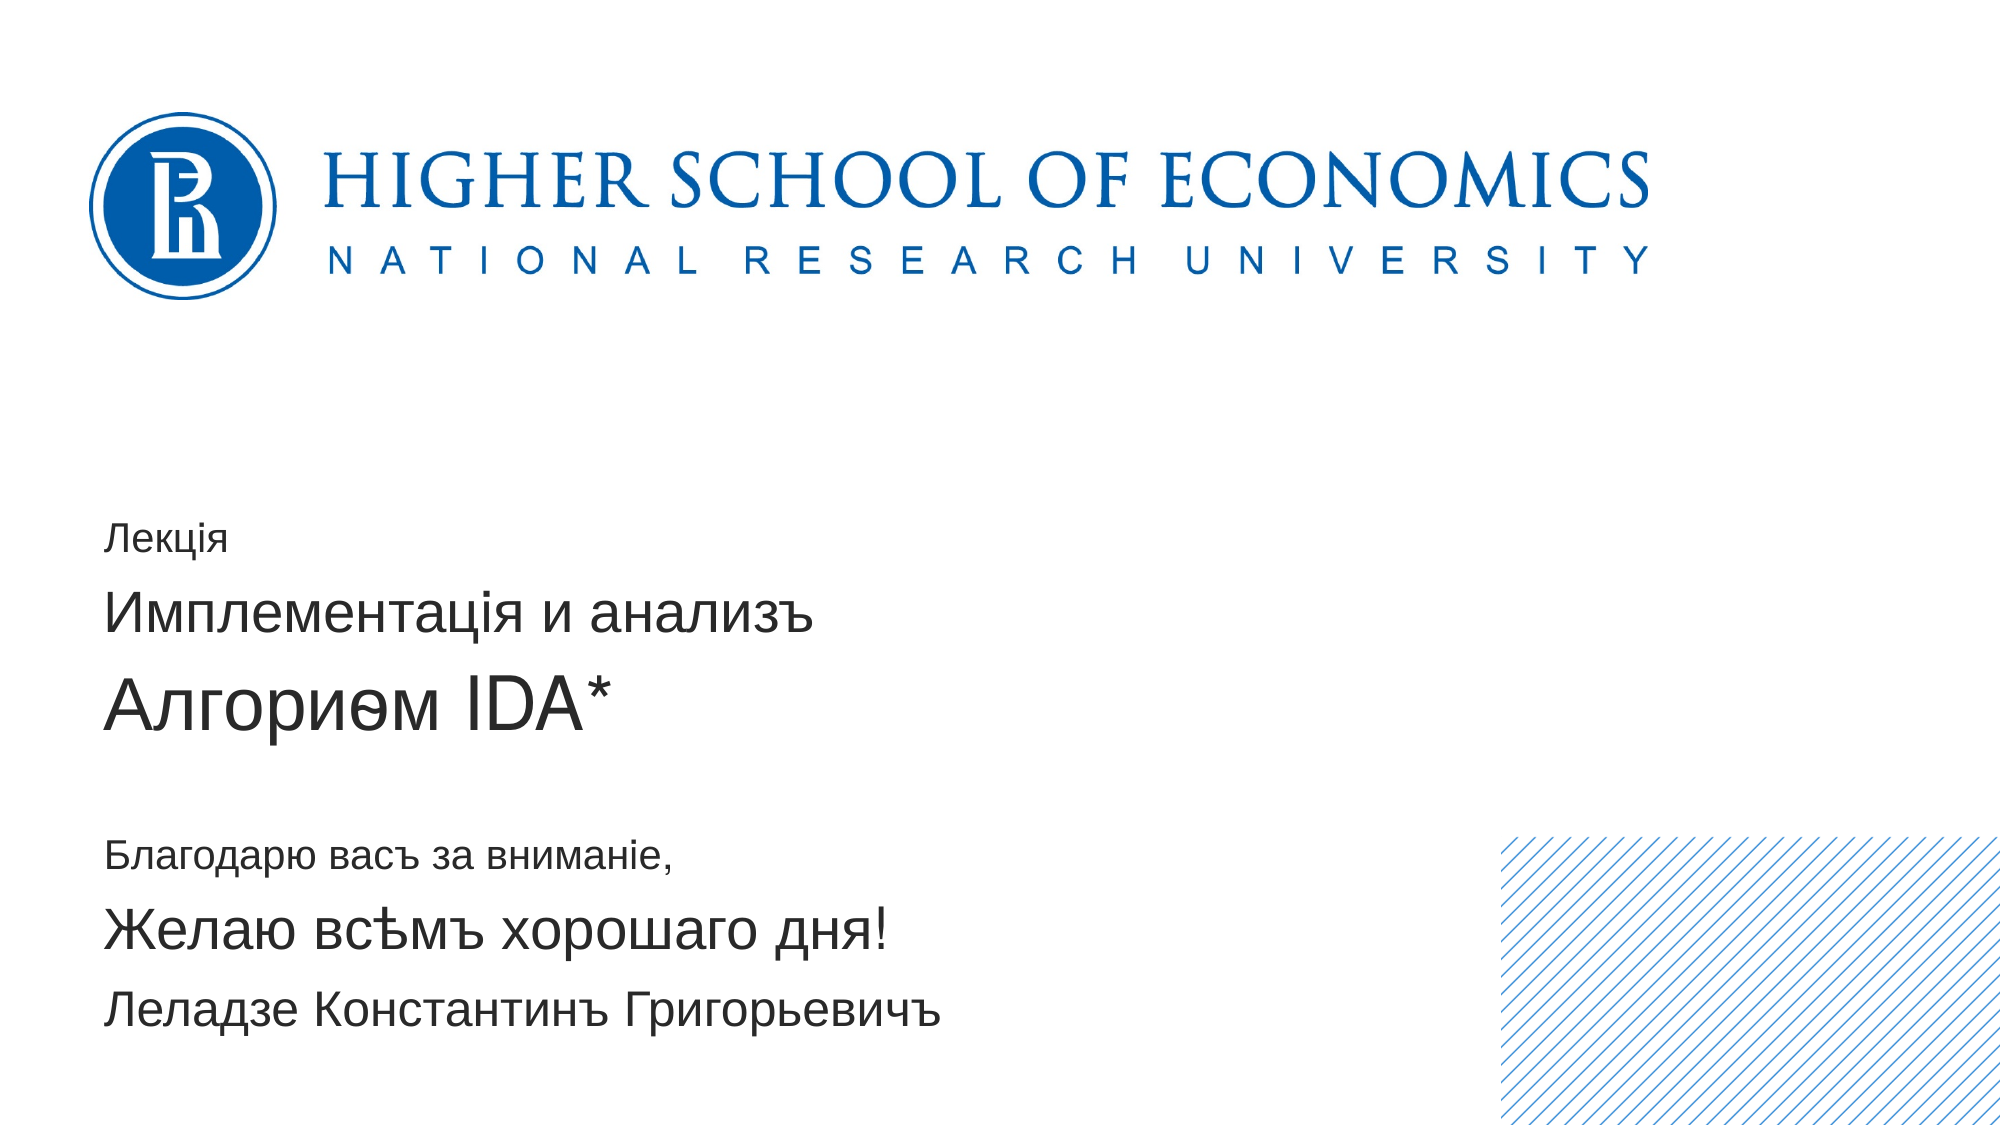

Лекцiя
Имплементацiя и анализъ
Алгориѳм IDA*

Благодарю васъ за вниманiе,
Желаю ​всѣмъ​ хорошаго дня!
Леладзе Константинъ Григорьевичъ